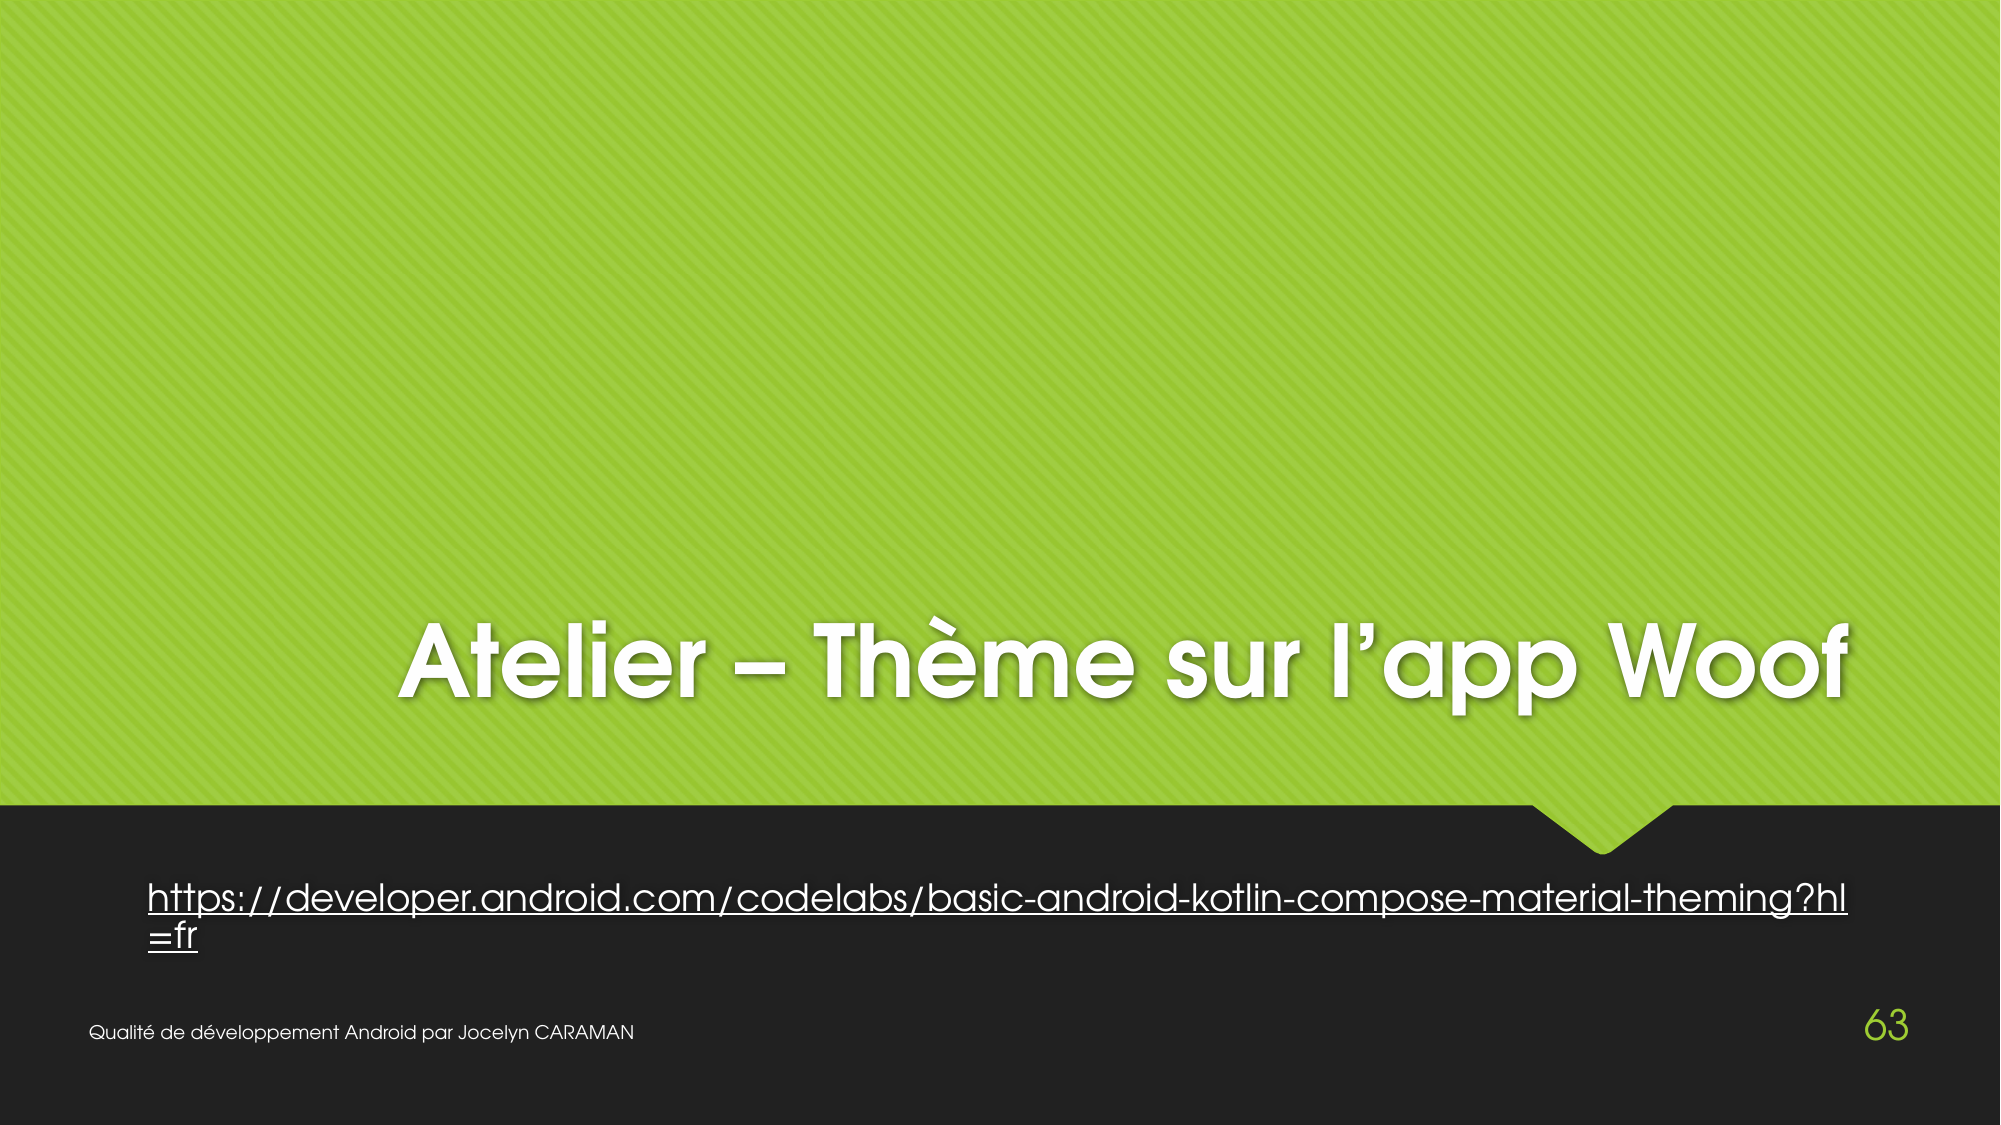

# Atelier – Thème sur l’app Woof
https://developer.android.com/codelabs/basic-android-kotlin-compose-material-theming?hl=fr
63
Qualité de développement Android par Jocelyn CARAMAN